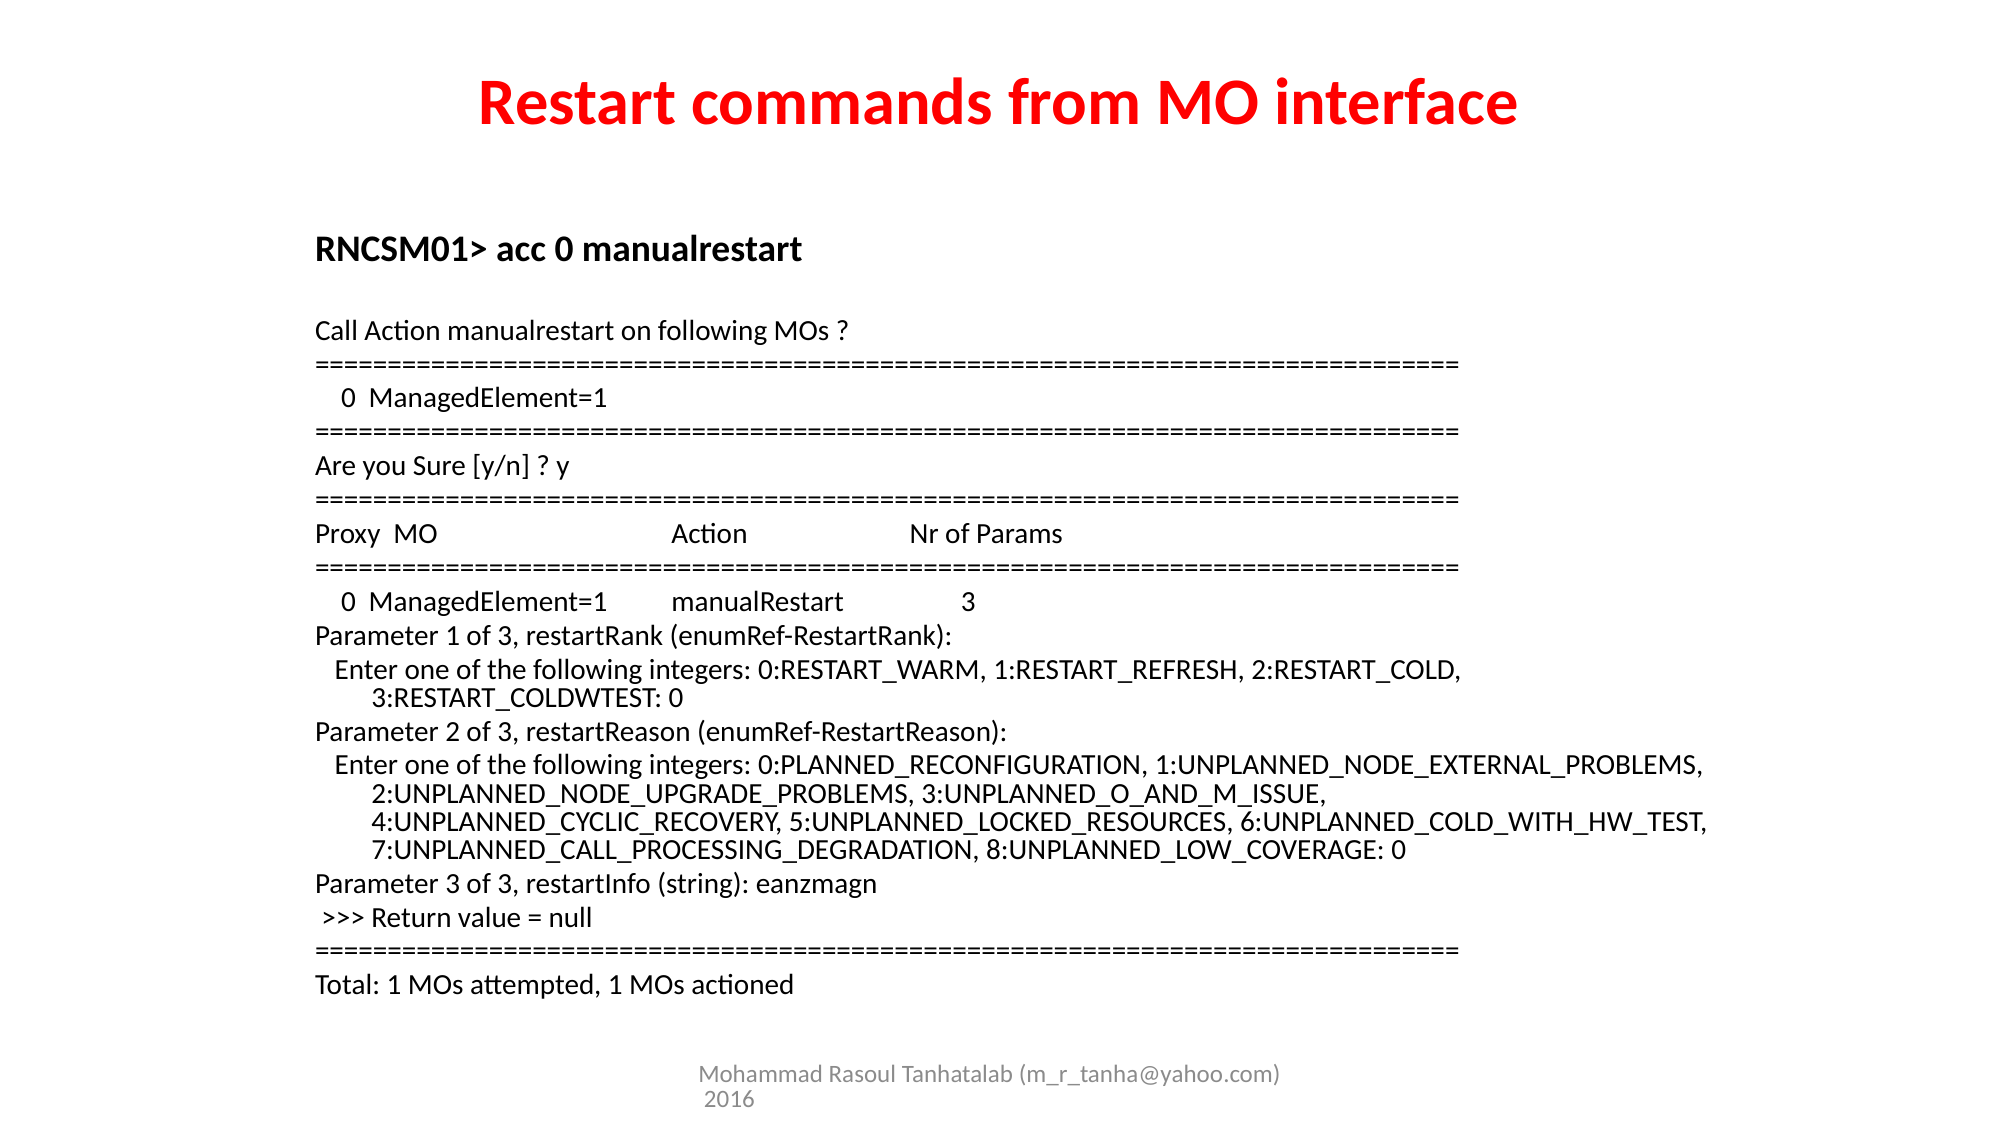

# Restart commands from MO interface
RNCSM01> acc 0 manualrestart

Call Action manualrestart on following MOs ?
===============================================================================
    0  ManagedElement=1
===============================================================================
Are you Sure [y/n] ? y
===============================================================================
Proxy  MO                          	Action                         Nr of Params
===============================================================================
    0  ManagedElement=1	manualRestart                  3
Parameter 1 of 3, restartRank (enumRef-RestartRank):
   Enter one of the following integers: 0:RESTART_WARM, 1:RESTART_REFRESH, 2:RESTART_COLD, 3:RESTART_COLDWTEST: 0
Parameter 2 of 3, restartReason (enumRef-RestartReason):
   Enter one of the following integers: 0:PLANNED_RECONFIGURATION, 1:UNPLANNED_NODE_EXTERNAL_PROBLEMS, 2:UNPLANNED_NODE_UPGRADE_PROBLEMS, 3:UNPLANNED_O_AND_M_ISSUE, 4:UNPLANNED_CYCLIC_RECOVERY, 5:UNPLANNED_LOCKED_RESOURCES, 6:UNPLANNED_COLD_WITH_HW_TEST, 7:UNPLANNED_CALL_PROCESSING_DEGRADATION, 8:UNPLANNED_LOW_COVERAGE: 0
Parameter 3 of 3, restartInfo (string): eanzmagn
 >>> Return value = null
===============================================================================
Total: 1 MOs attempted, 1 MOs actioned
Mohammad Rasoul Tanhatalab (m_r_tanha@yahoo.com)    2016